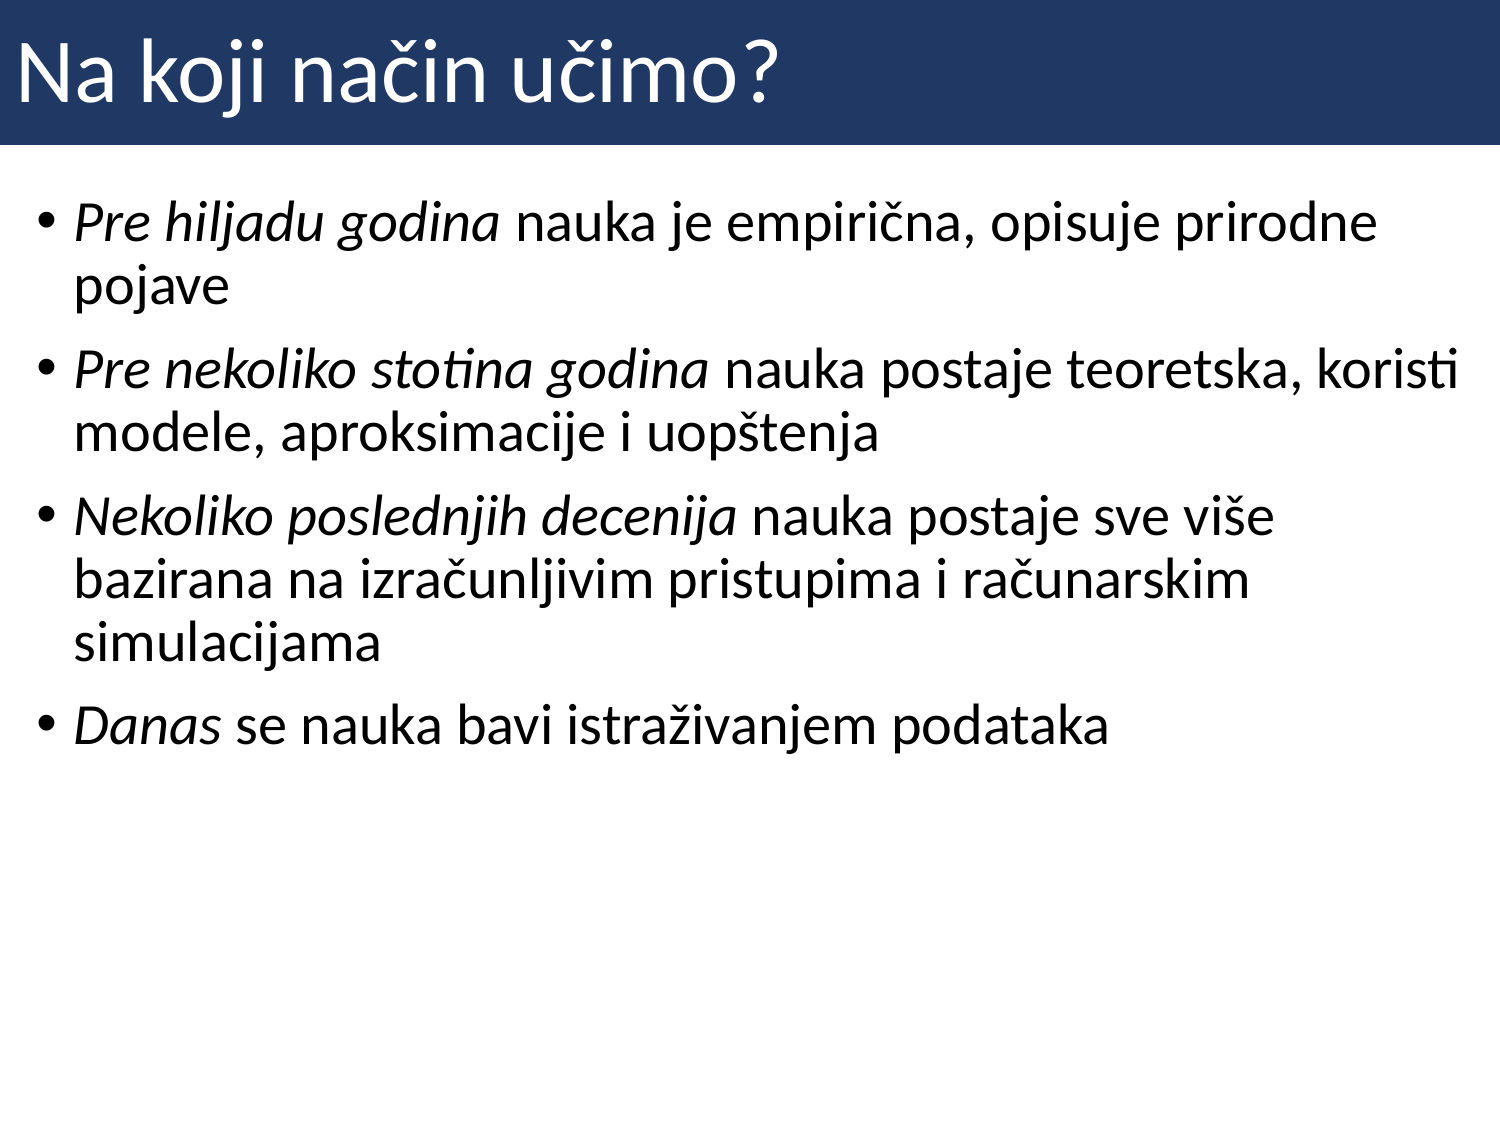

# Na koji način učimo?
Pre hiljadu godina nauka je empirična, opisuje prirodne pojave
Pre nekoliko stotina godina nauka postaje teoretska, koristi modele, aproksimacije i uopštenja
Nekoliko poslednjih decenija nauka postaje sve više bazirana na izračunljivim pristupima i računarskim simulacijama
Danas se nauka bavi istraživanjem podataka